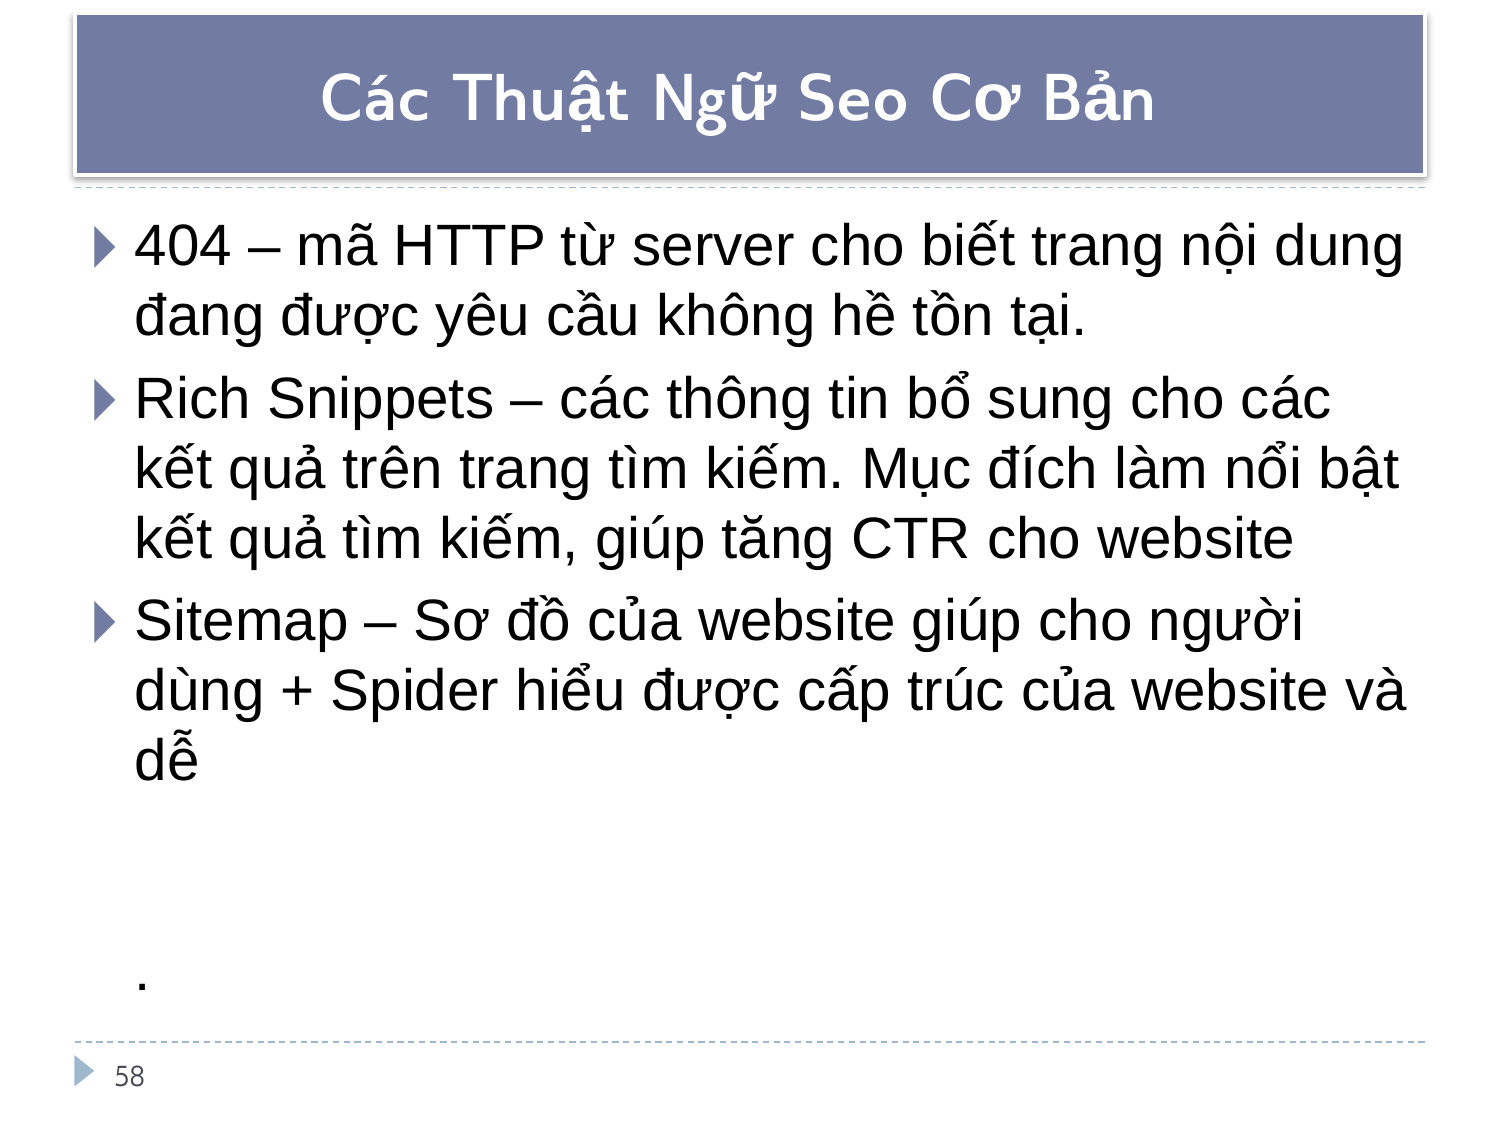

# Các Thuật Ngữ Seo Cơ Bản
404 – mã HTTP từ server cho biết trang nội dung đang được yêu cầu không hề tồn tại.
Rich Snippets – các thông tin bổ sung cho các kết quả trên trang tìm kiếm. Mục đích làm nổi bật
kết quả tìm kiếm, giúp tăng CTR cho website
Sitemap – Sơ đồ của website giúp cho người dùng + Spider hiểu được cấp trúc của website và dễ
.

.
58